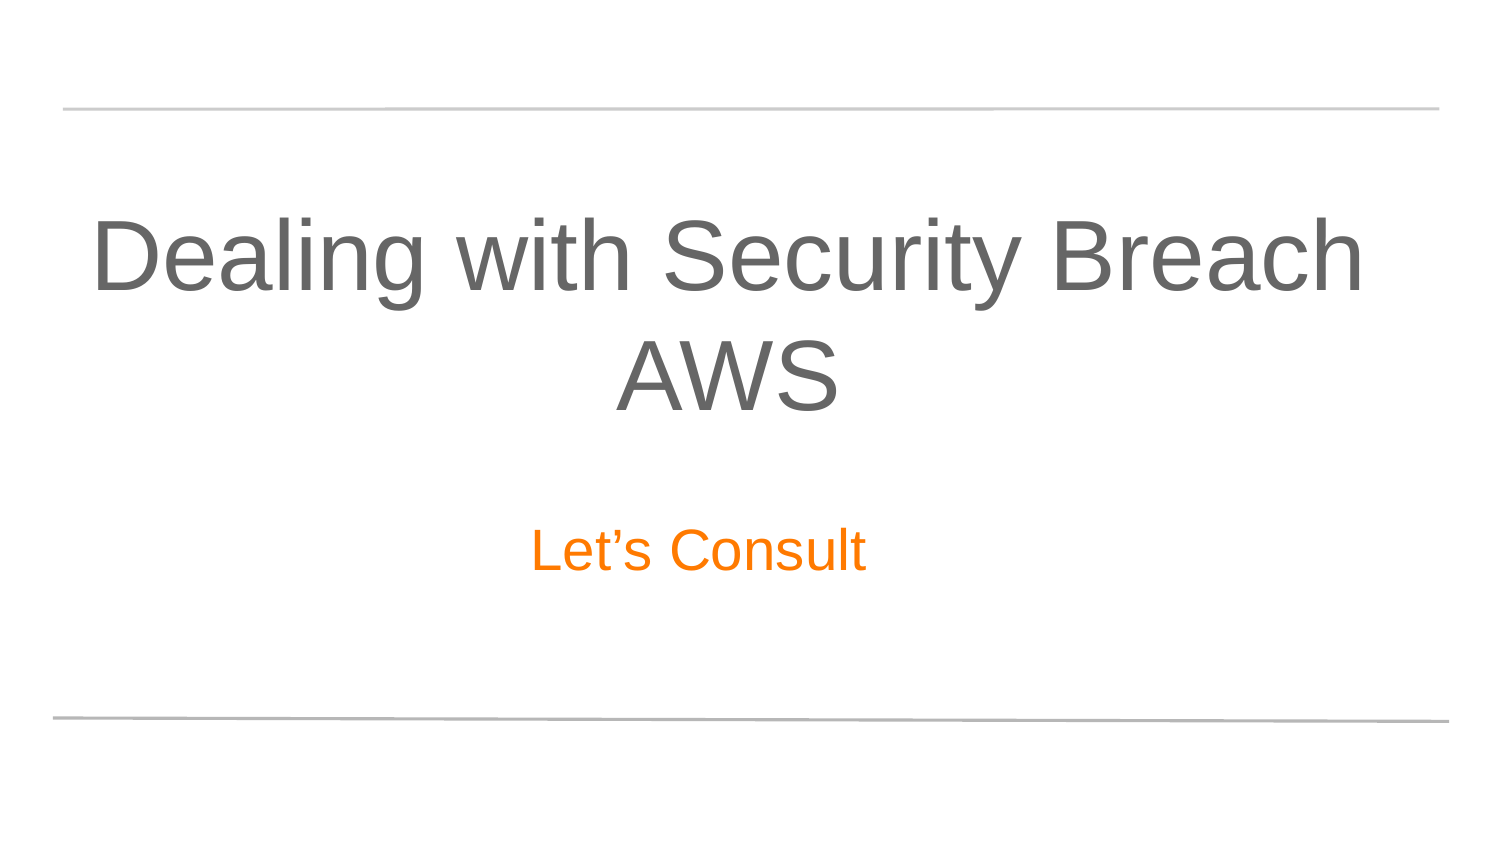

# Dealing with Security Breach AWS
Let’s Consult